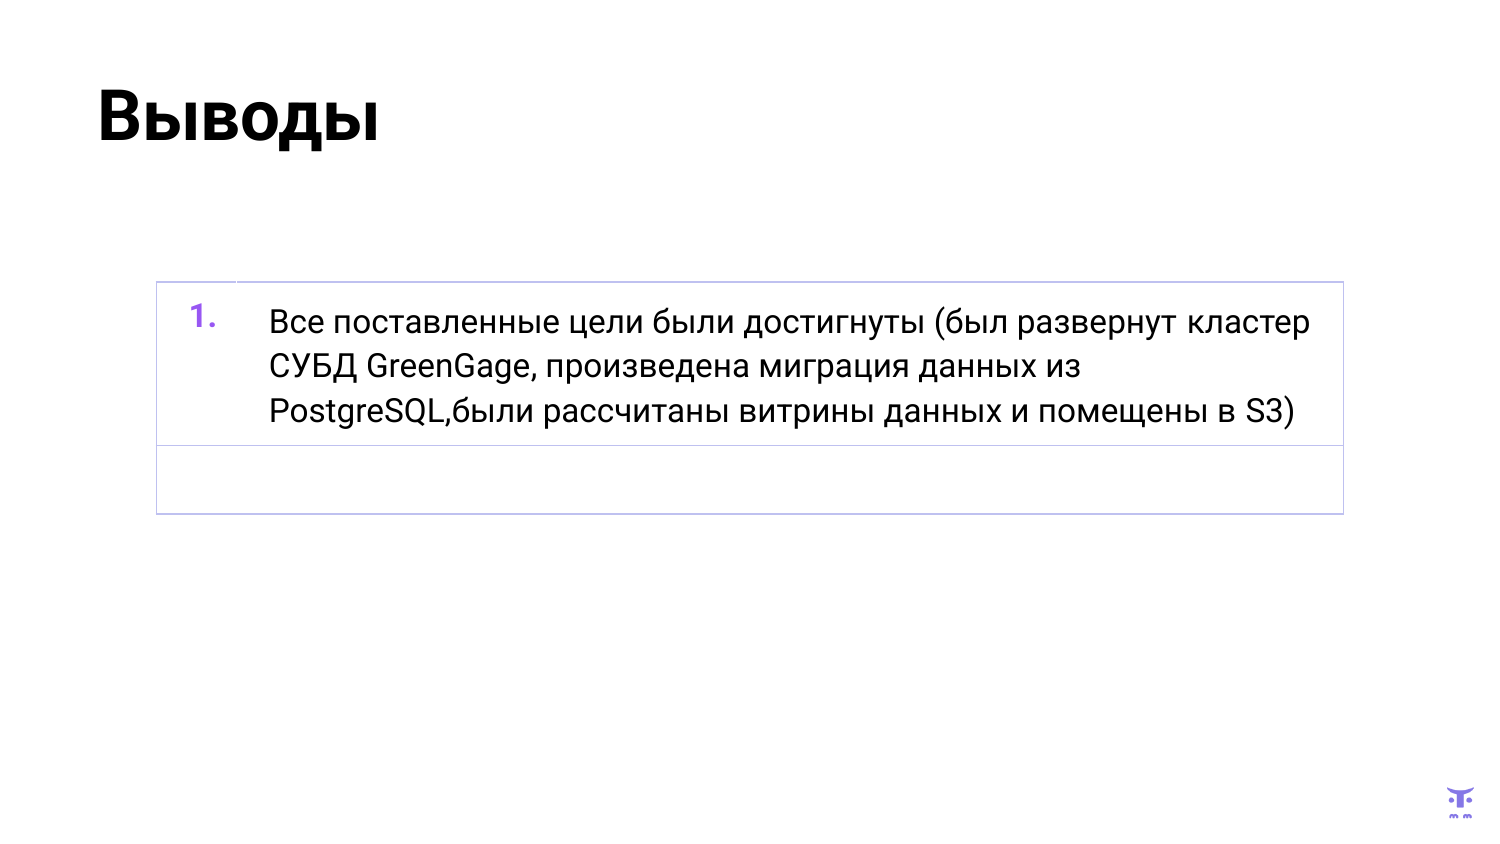

# Выводы

| 1. | Все поставленные цели были достигнуты (был развернут кластер СУБД GreenGage, произведена миграция данных из PostgreSQL,были рассчитаны витрины данных и помещены в S3) |
| --- | --- |
|  |  |